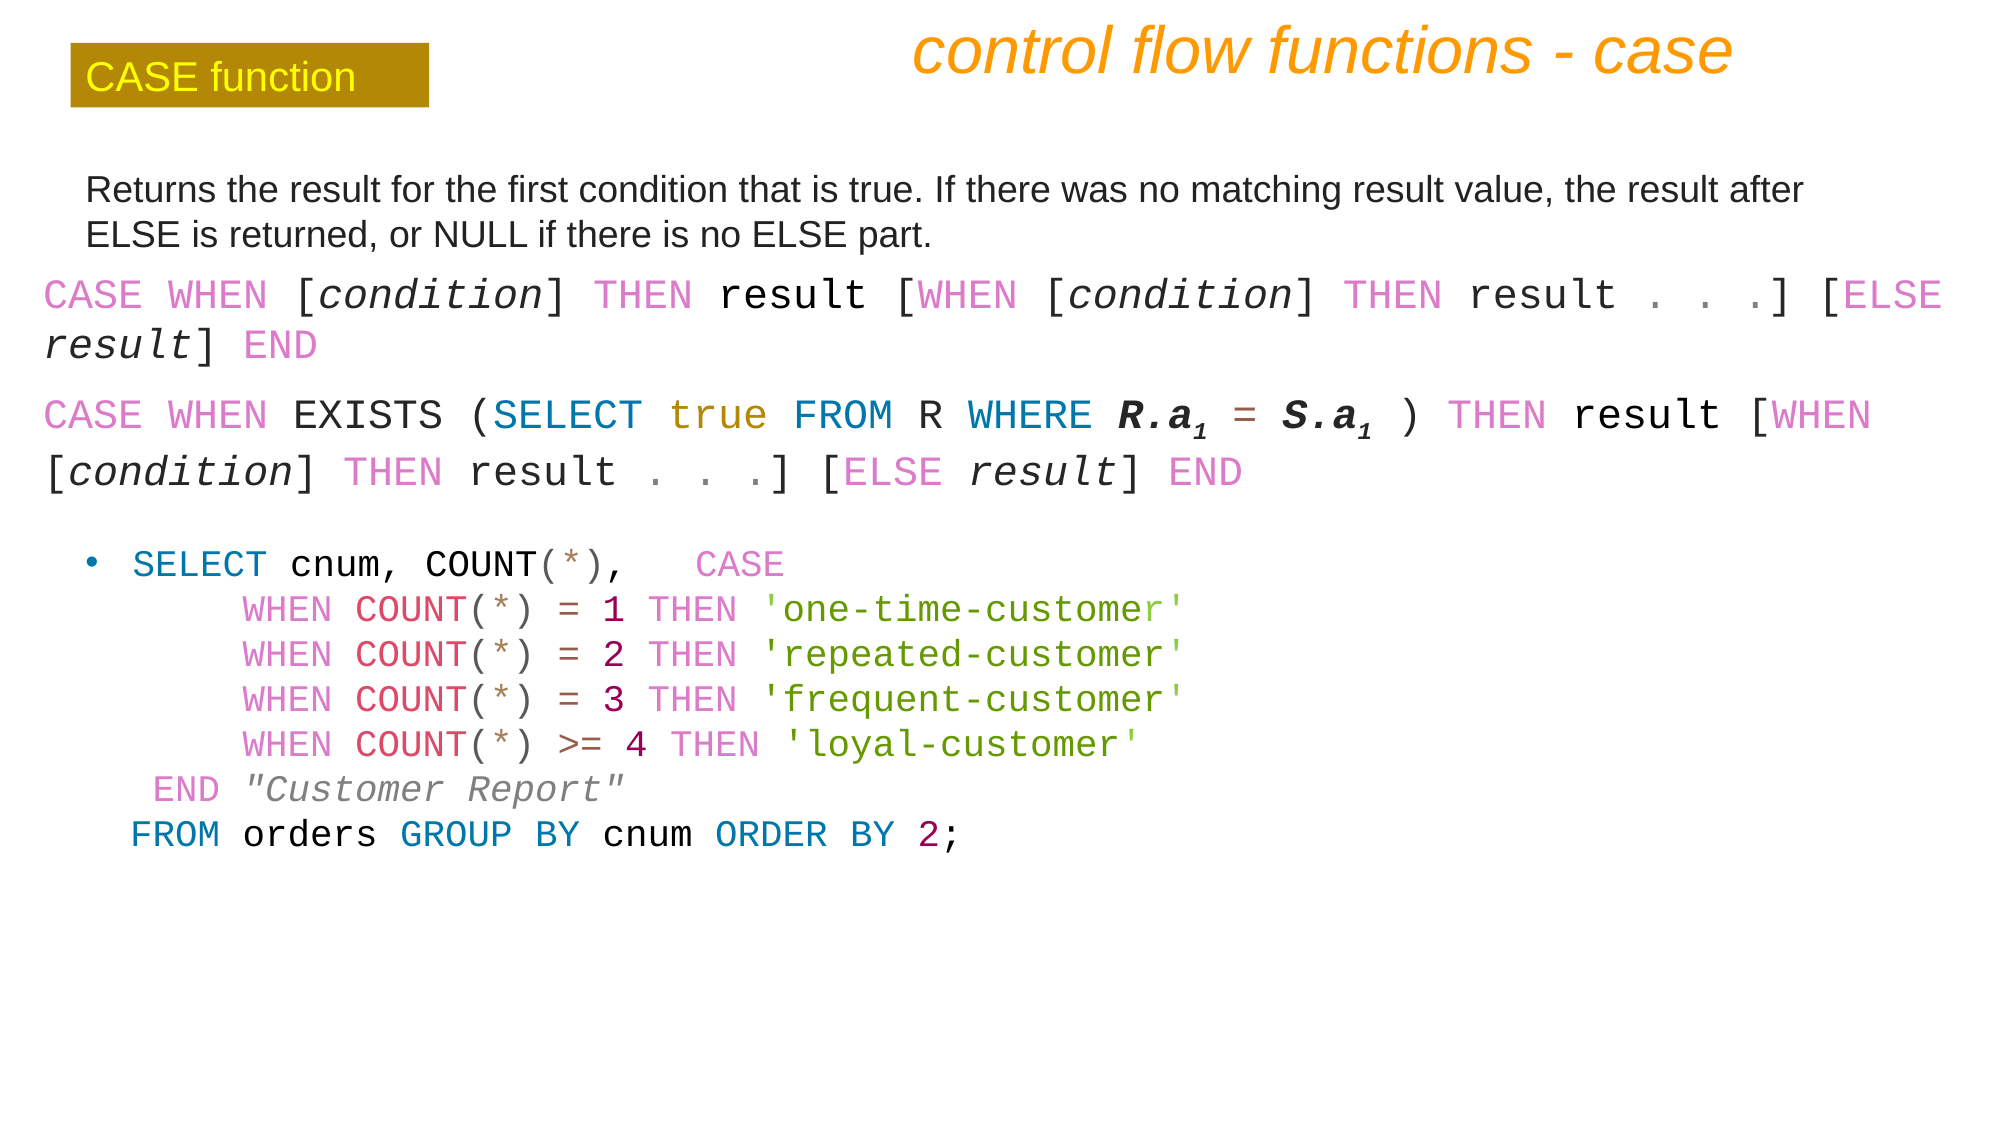

control flow functions - case
CASE function
Returns the result for the first condition that is true. If there was no matching result value, the result after ELSE is returned, or NULL if there is no ELSE part.
CASE WHEN [condition] THEN result [WHEN [condition] THEN result . . .] [ELSE result] END

CASE WHEN EXISTS (SELECT true FROM R WHERE R.a1 = S.a1 ) THEN result [WHEN [condition] THEN result . . .] [ELSE result] END
SELECT cnum, COUNT(*),   CASE
     WHEN COUNT(*) = 1 THEN 'one-time-customer'
     WHEN COUNT(*) = 2 THEN 'repeated-customer'
     WHEN COUNT(*) = 3 THEN 'frequent-customer'
     WHEN COUNT(*) >= 4 THEN 'loyal-customer'
 END "Customer Report"
FROM orders GROUP BY cnum ORDER BY 2;